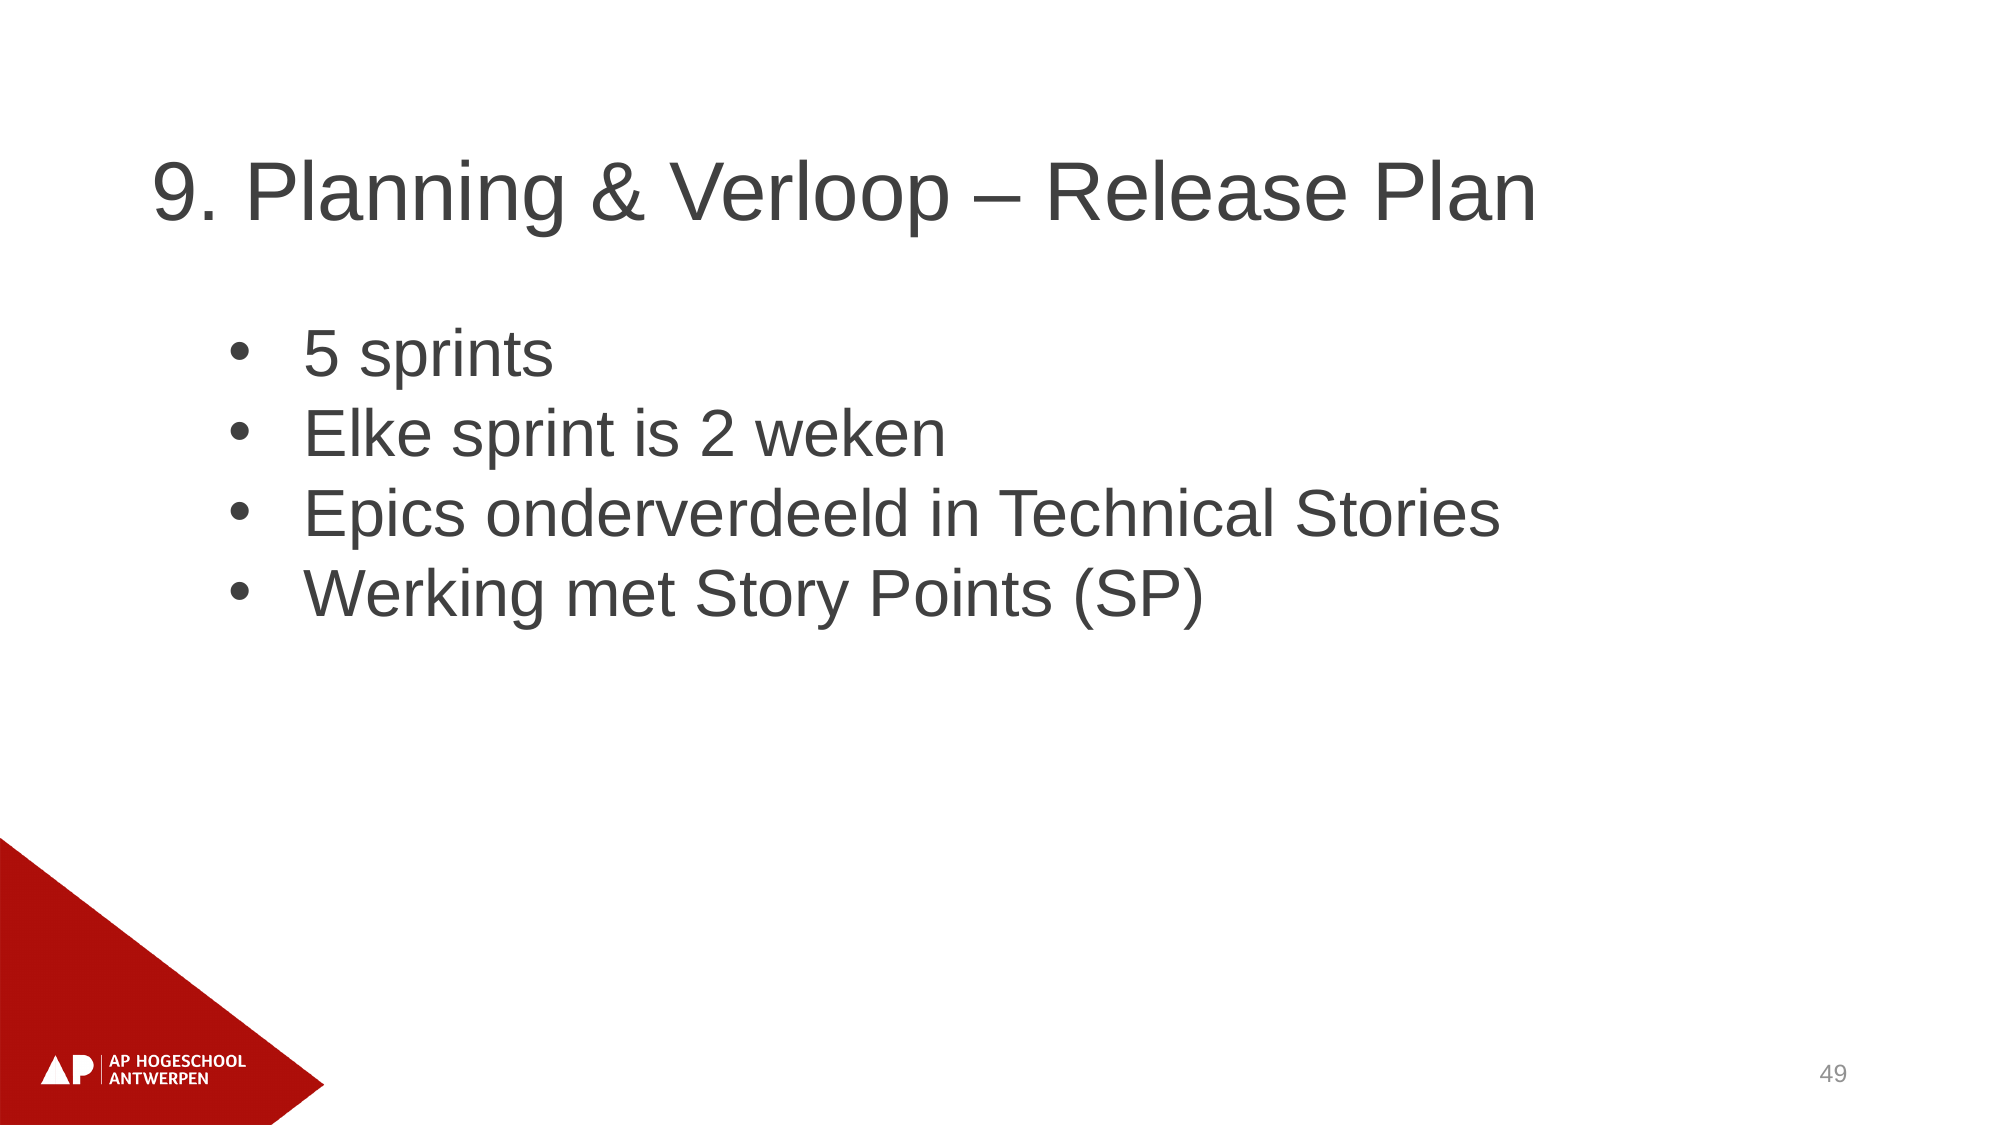

9. Planning & Verloop – Release Plan

5 sprints
Elke sprint is 2 weken
Epics onderverdeeld in Technical Stories
Werking met Story Points (SP)
49